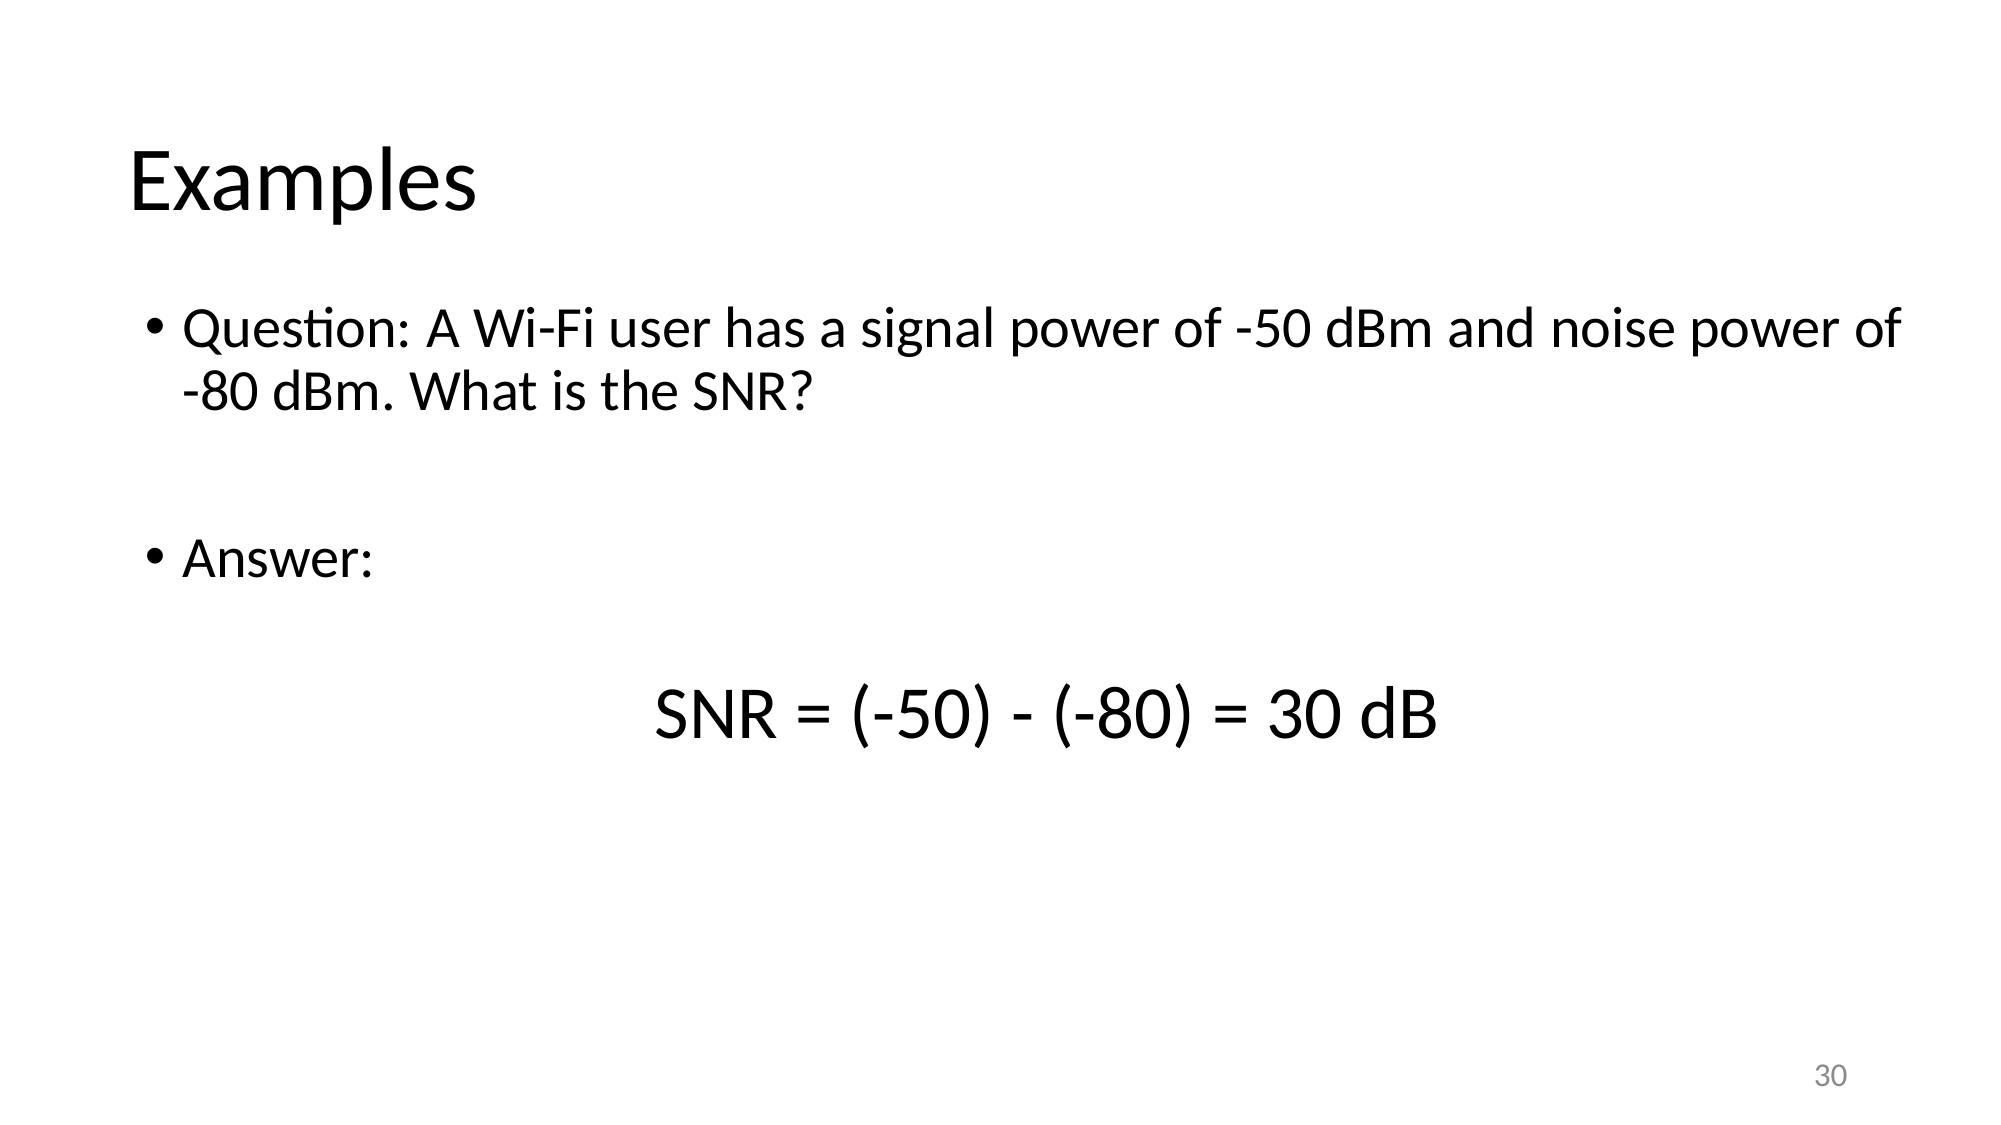

# Examples
Question: A Wi-Fi user has a signal power of -50 dBm and noise power of -80 dBm. What is the SNR?

Answer:
                              SNR = (-50) - (-80) = 30 dB

30